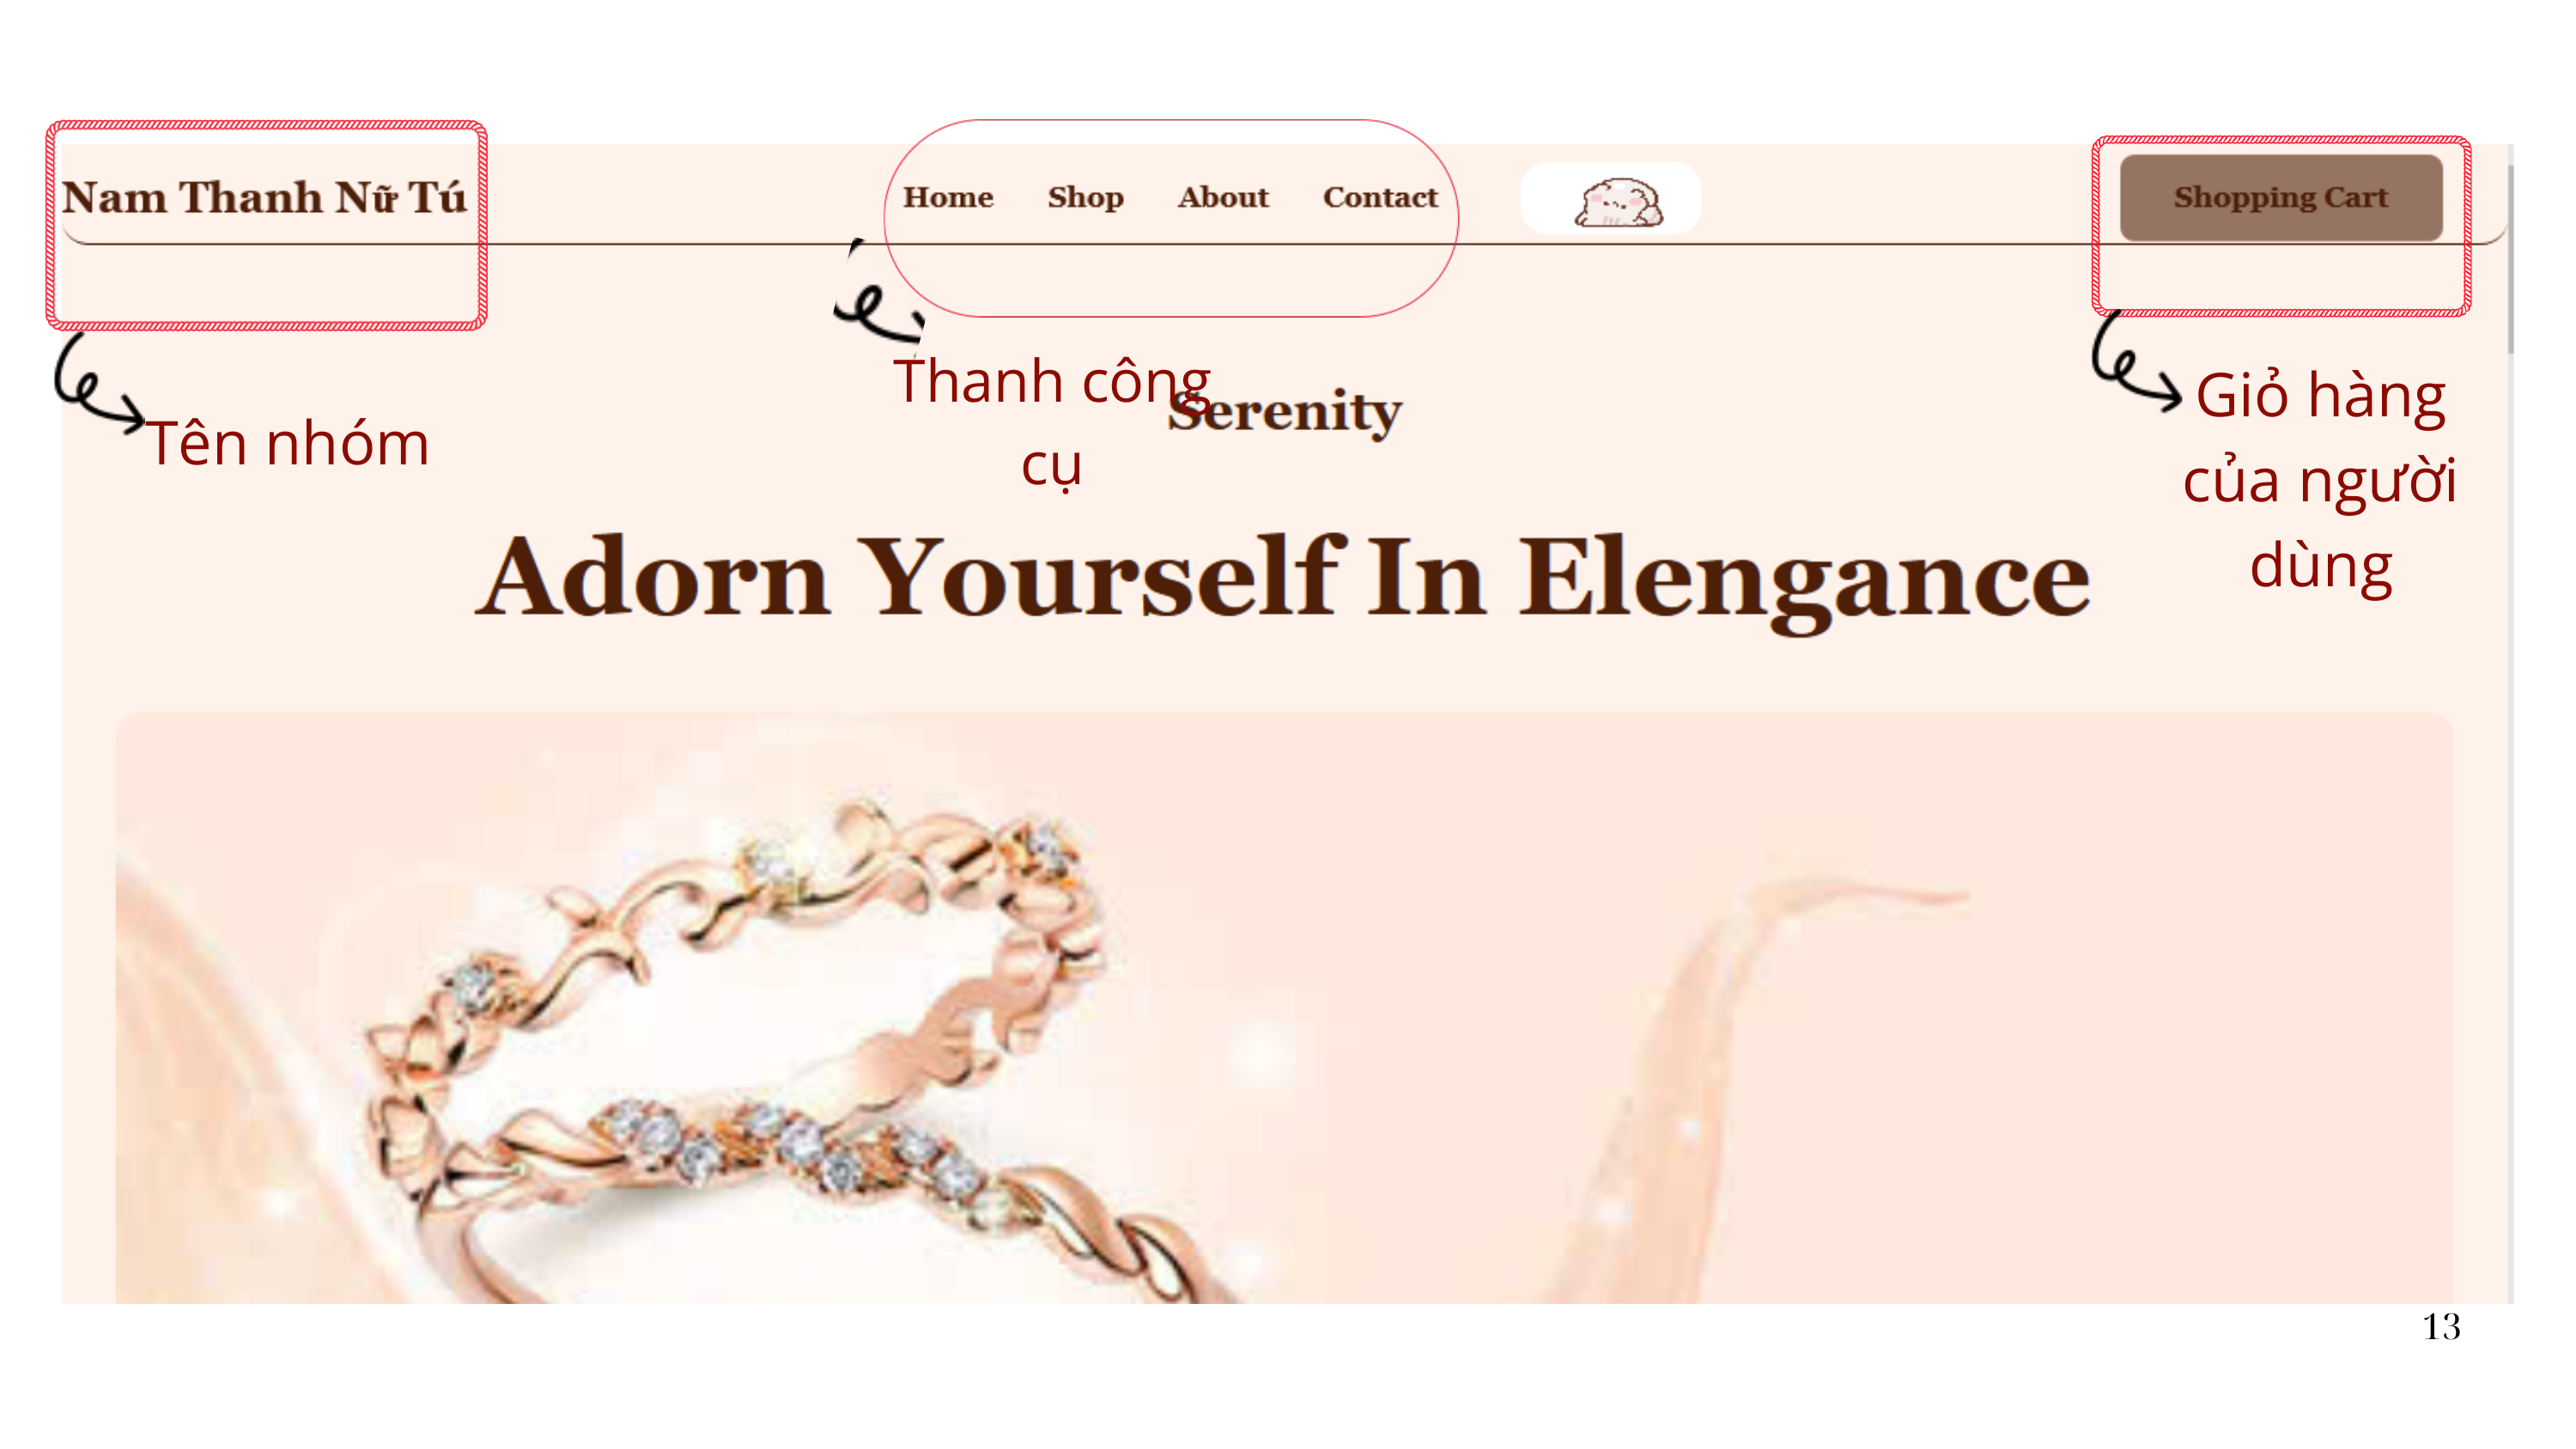

Thanh công cụ
Giỏ hàng của người dùng
Tên nhóm

13